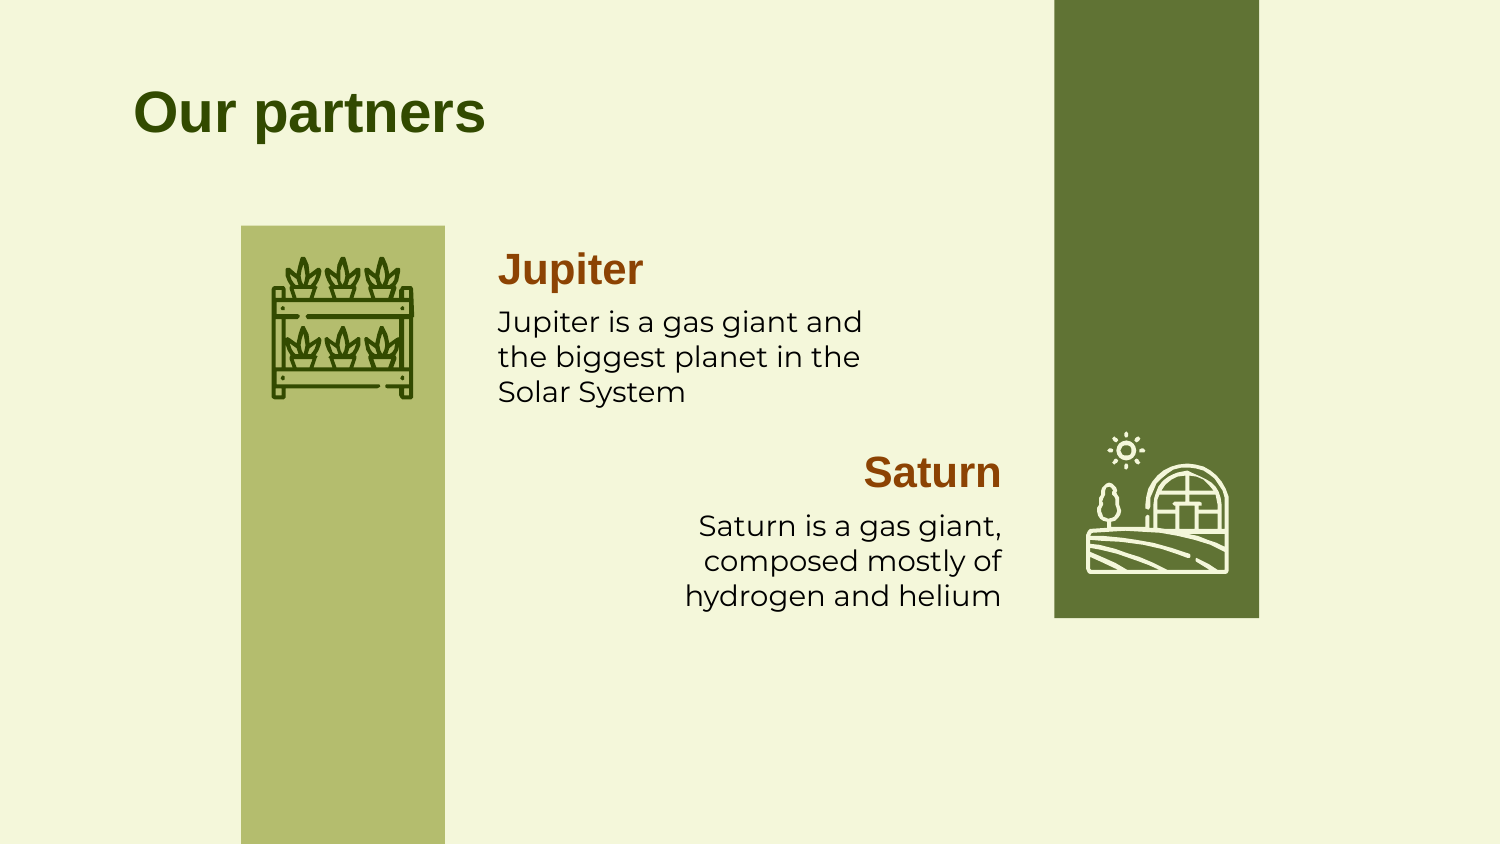

# Our partners

Jupiter

Jupiter is a gas giant and the biggest planet in the Solar System
Saturn

Saturn is a gas giant, composed mostly of hydrogen and helium